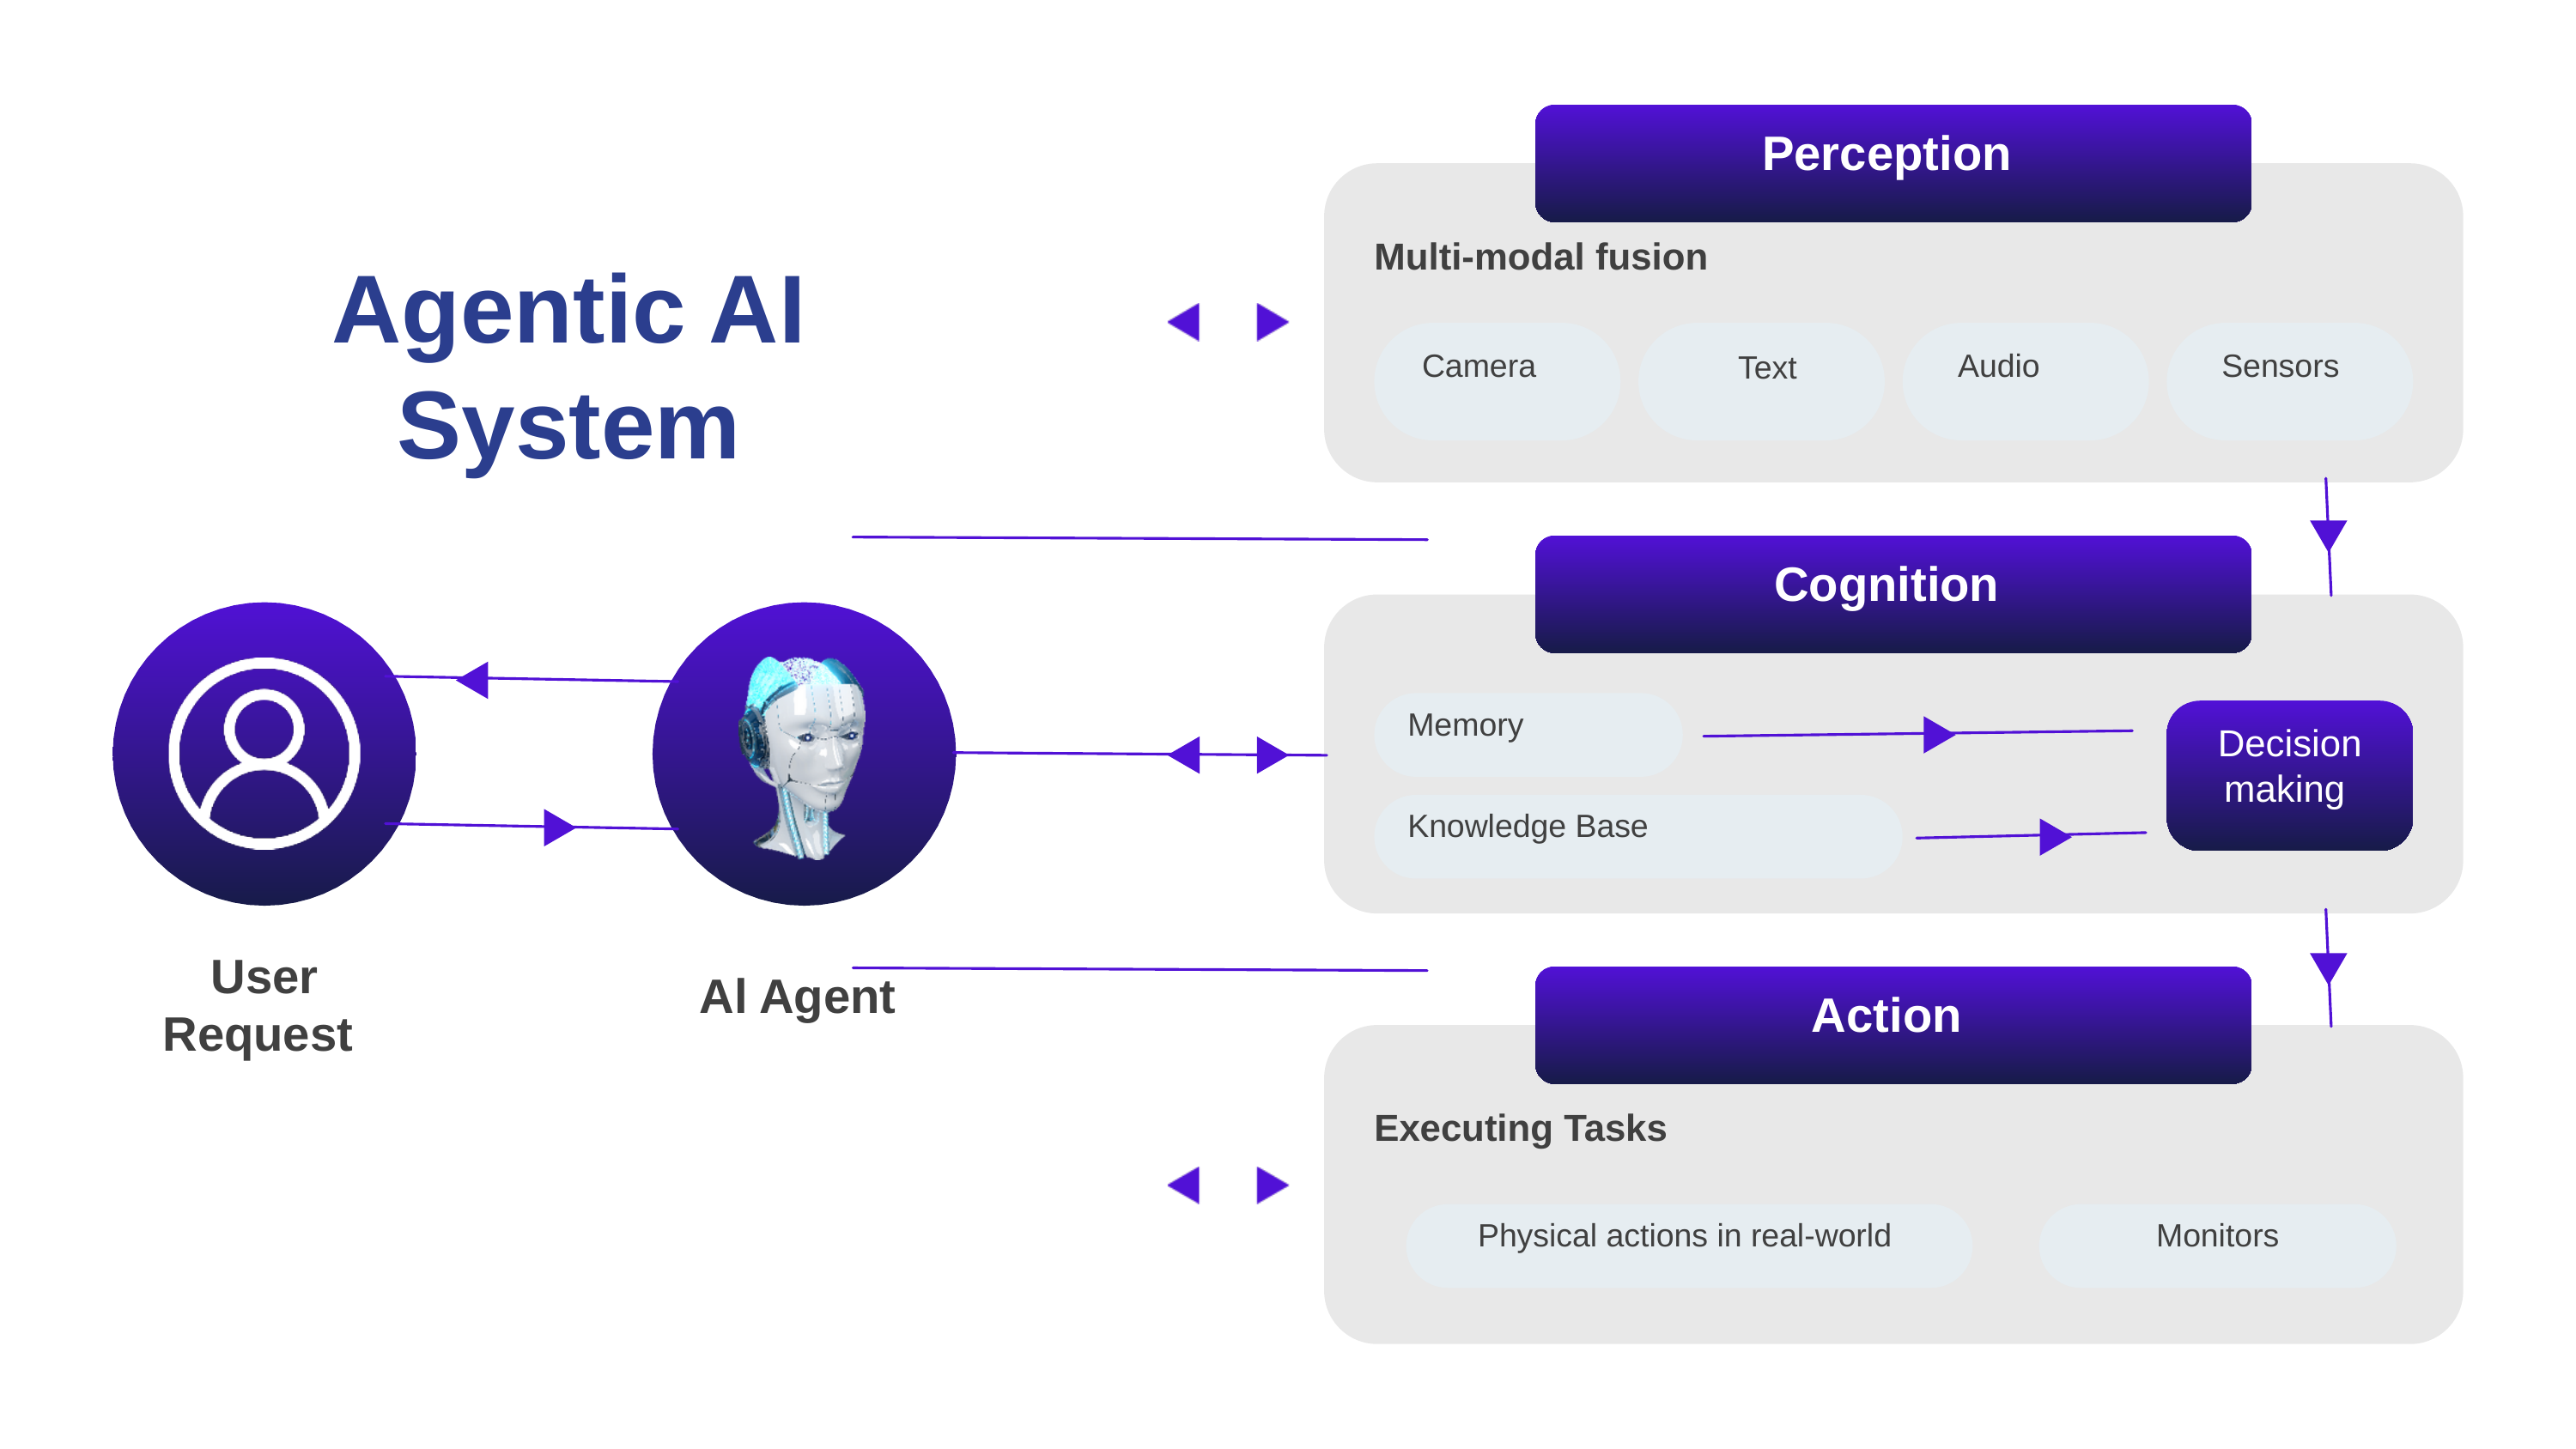

Perception

Multi-modal fusion

Agentic AI System

Camera

Audio

Sensors

Text

Cognition

Memory

Decision making

Knowledge Base

User Request

Al Agent

Action

Executing Tasks

Physical actions in real-world

Monitors